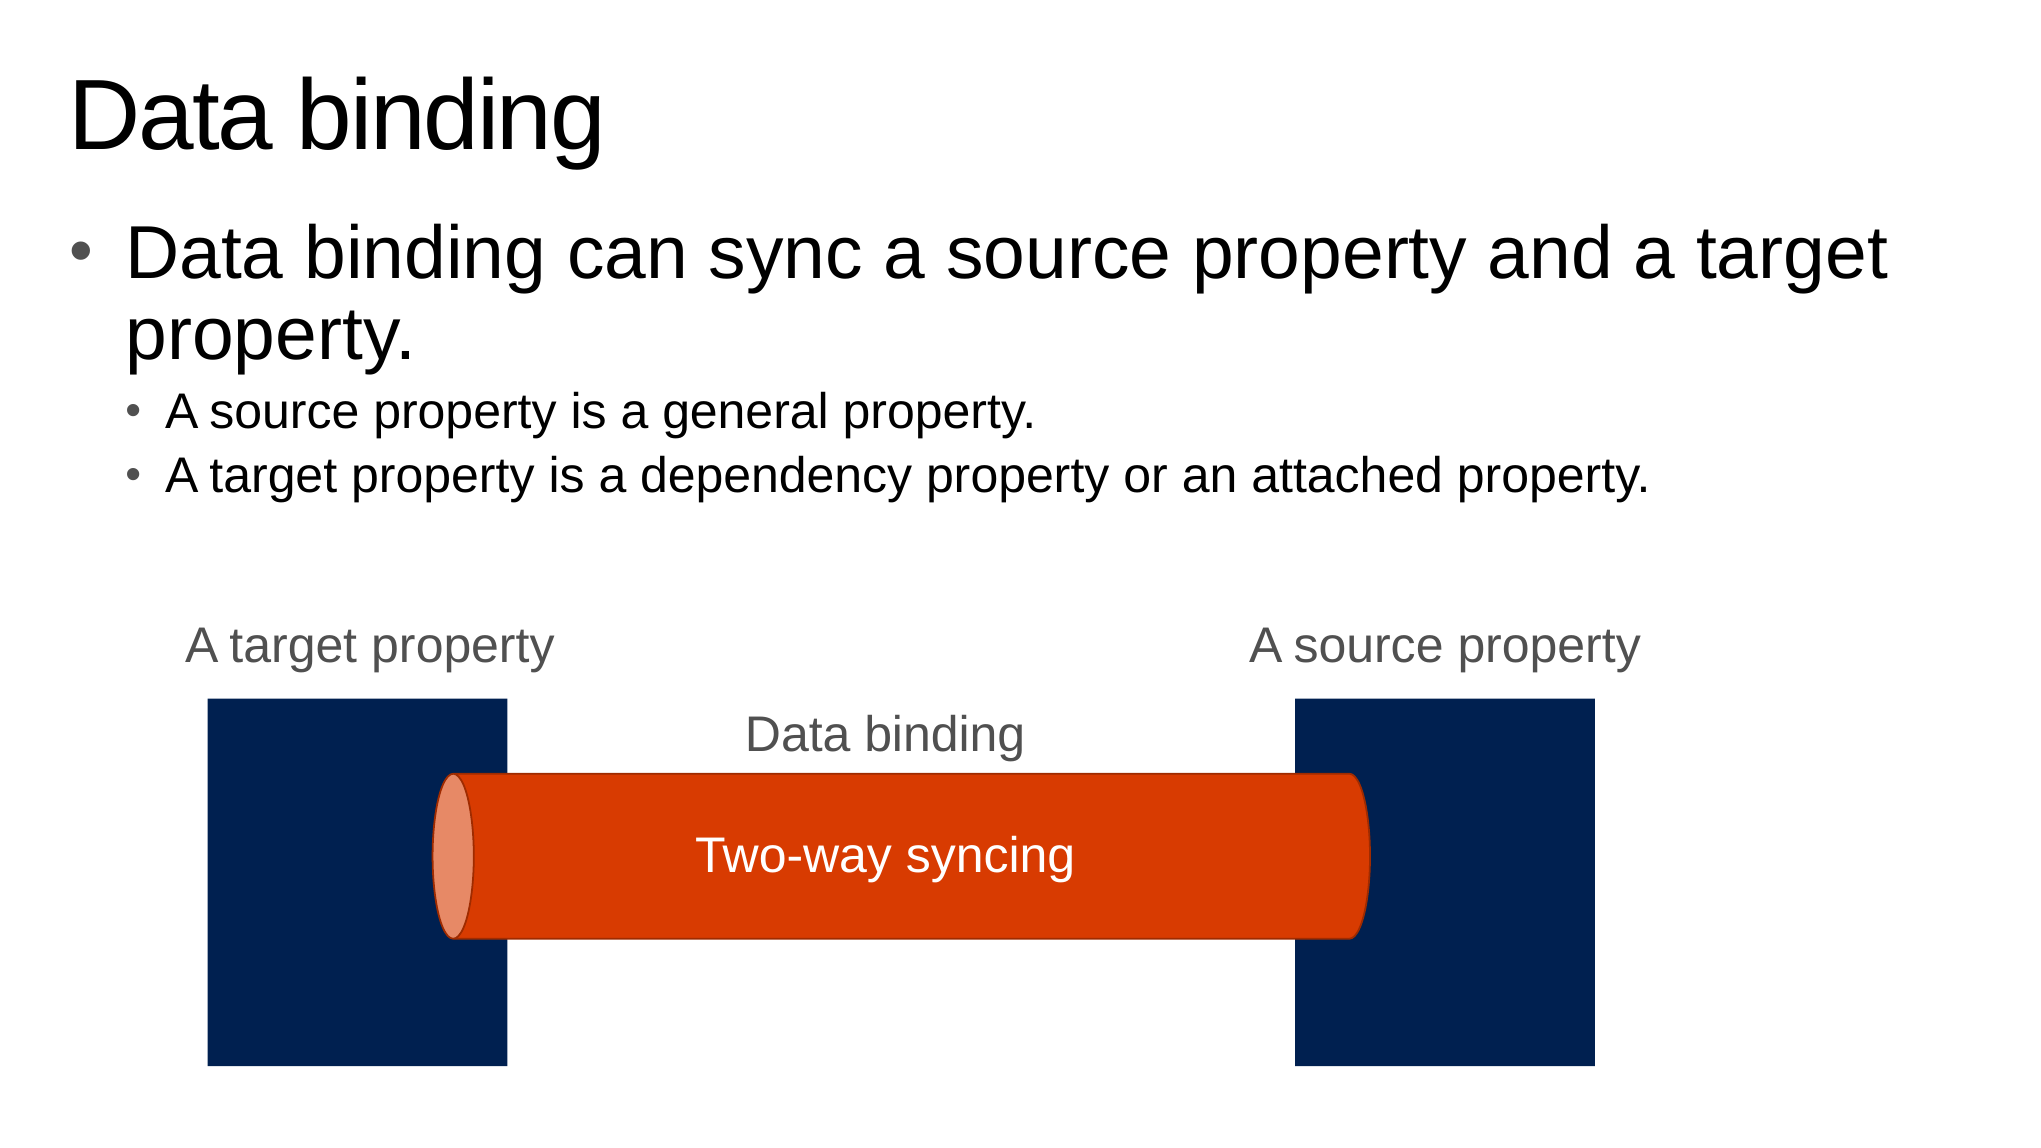

# Data binding
Data binding can sync a source property and a target property.
A source property is a general property.
A target property is a dependency property or an attached property.

A target property
A source property
Data binding

Two-way syncing